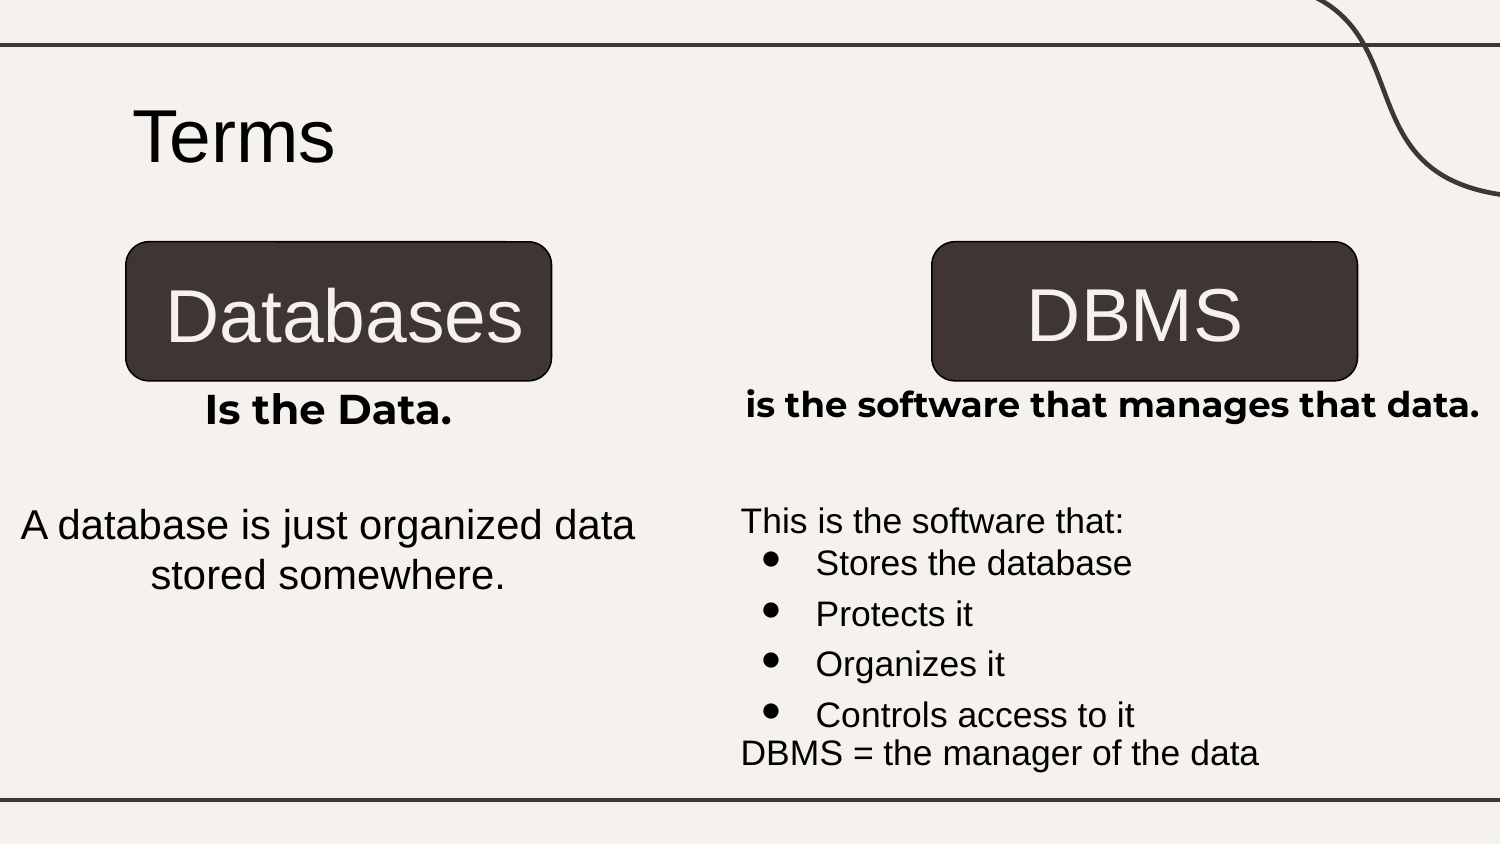

# Terms

DBMS
Databases
is the software that manages that data.

This is the software that:
Stores the database
Protects it
Organizes it
Controls access to it
DBMS = the manager of the data

Is the Data.

A database is just organized data stored somewhere.